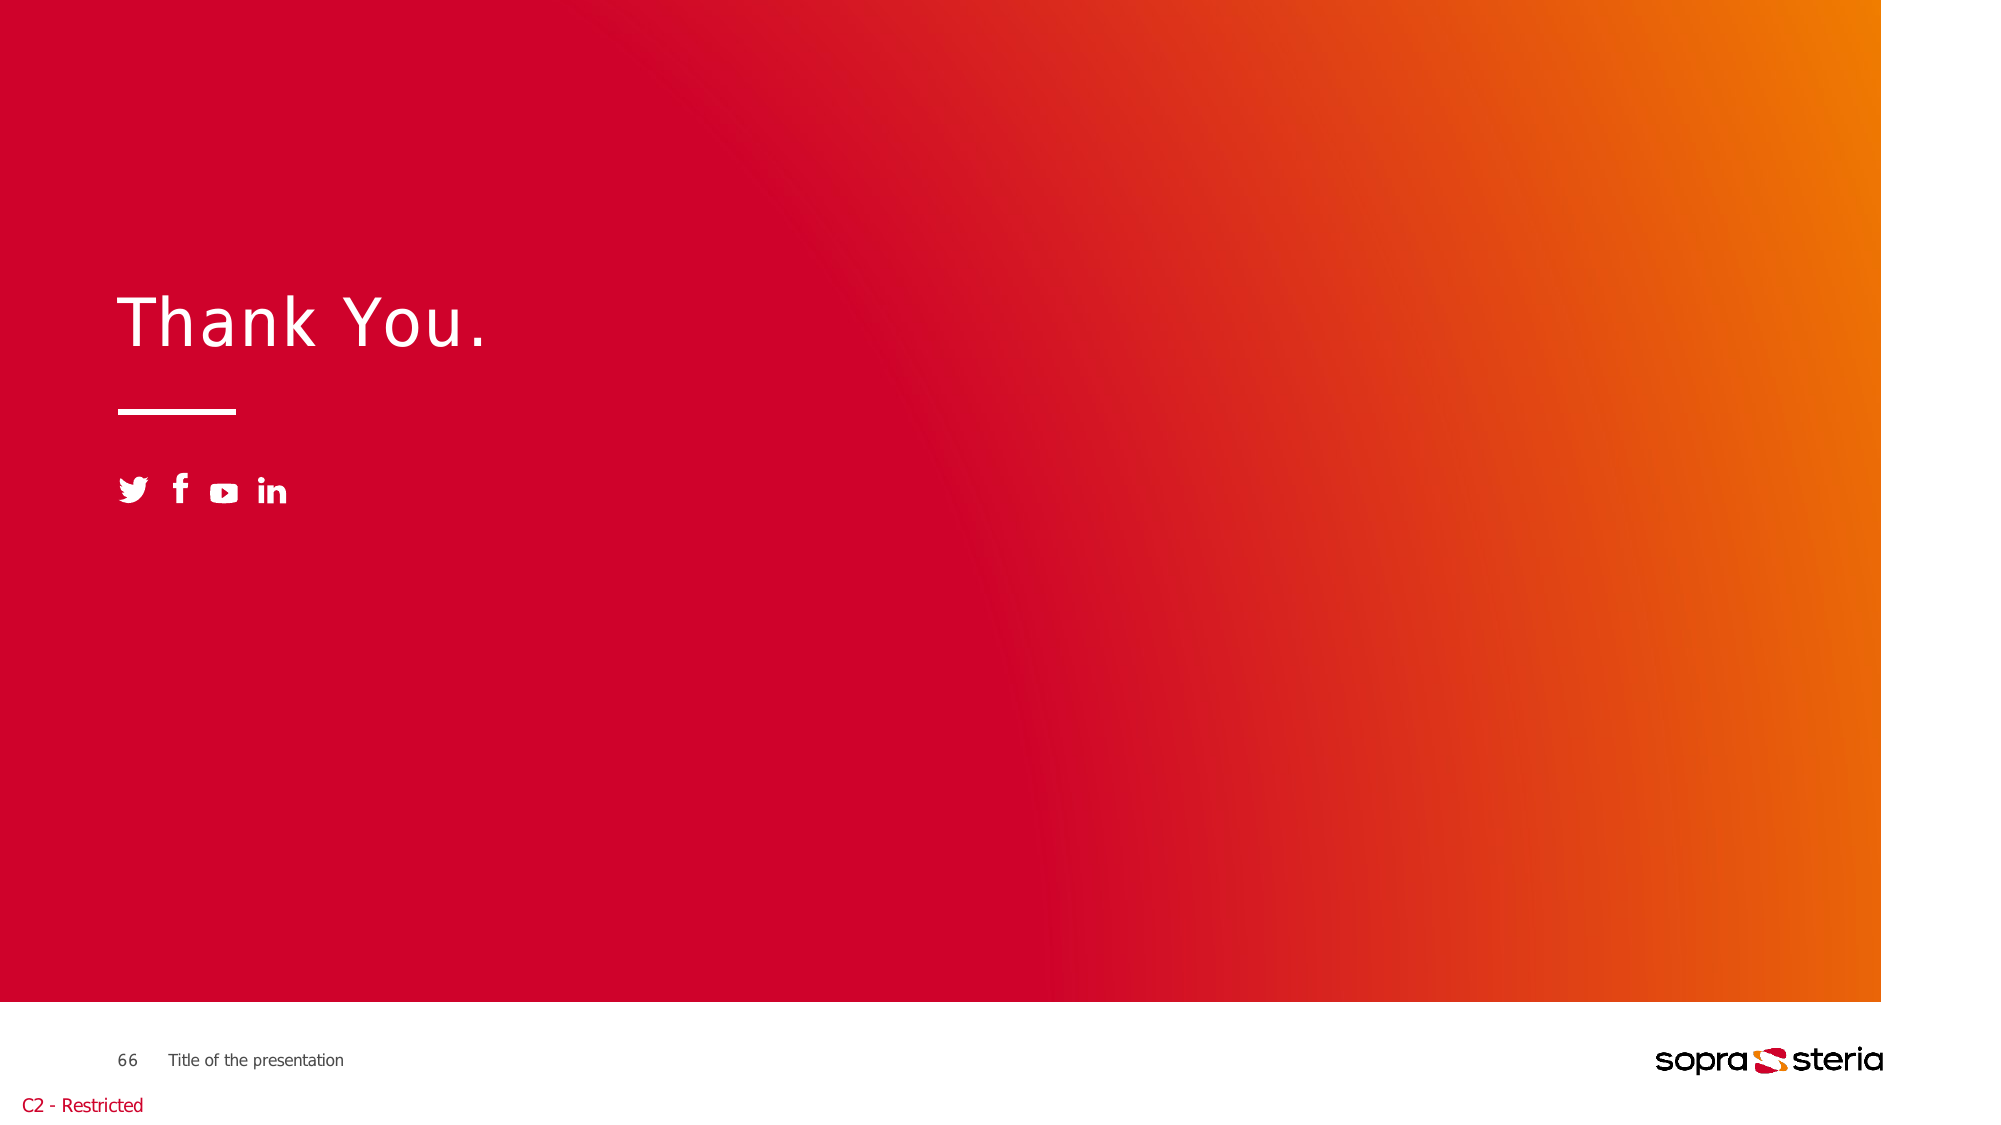

# Thank You.

66
Title of the presentation